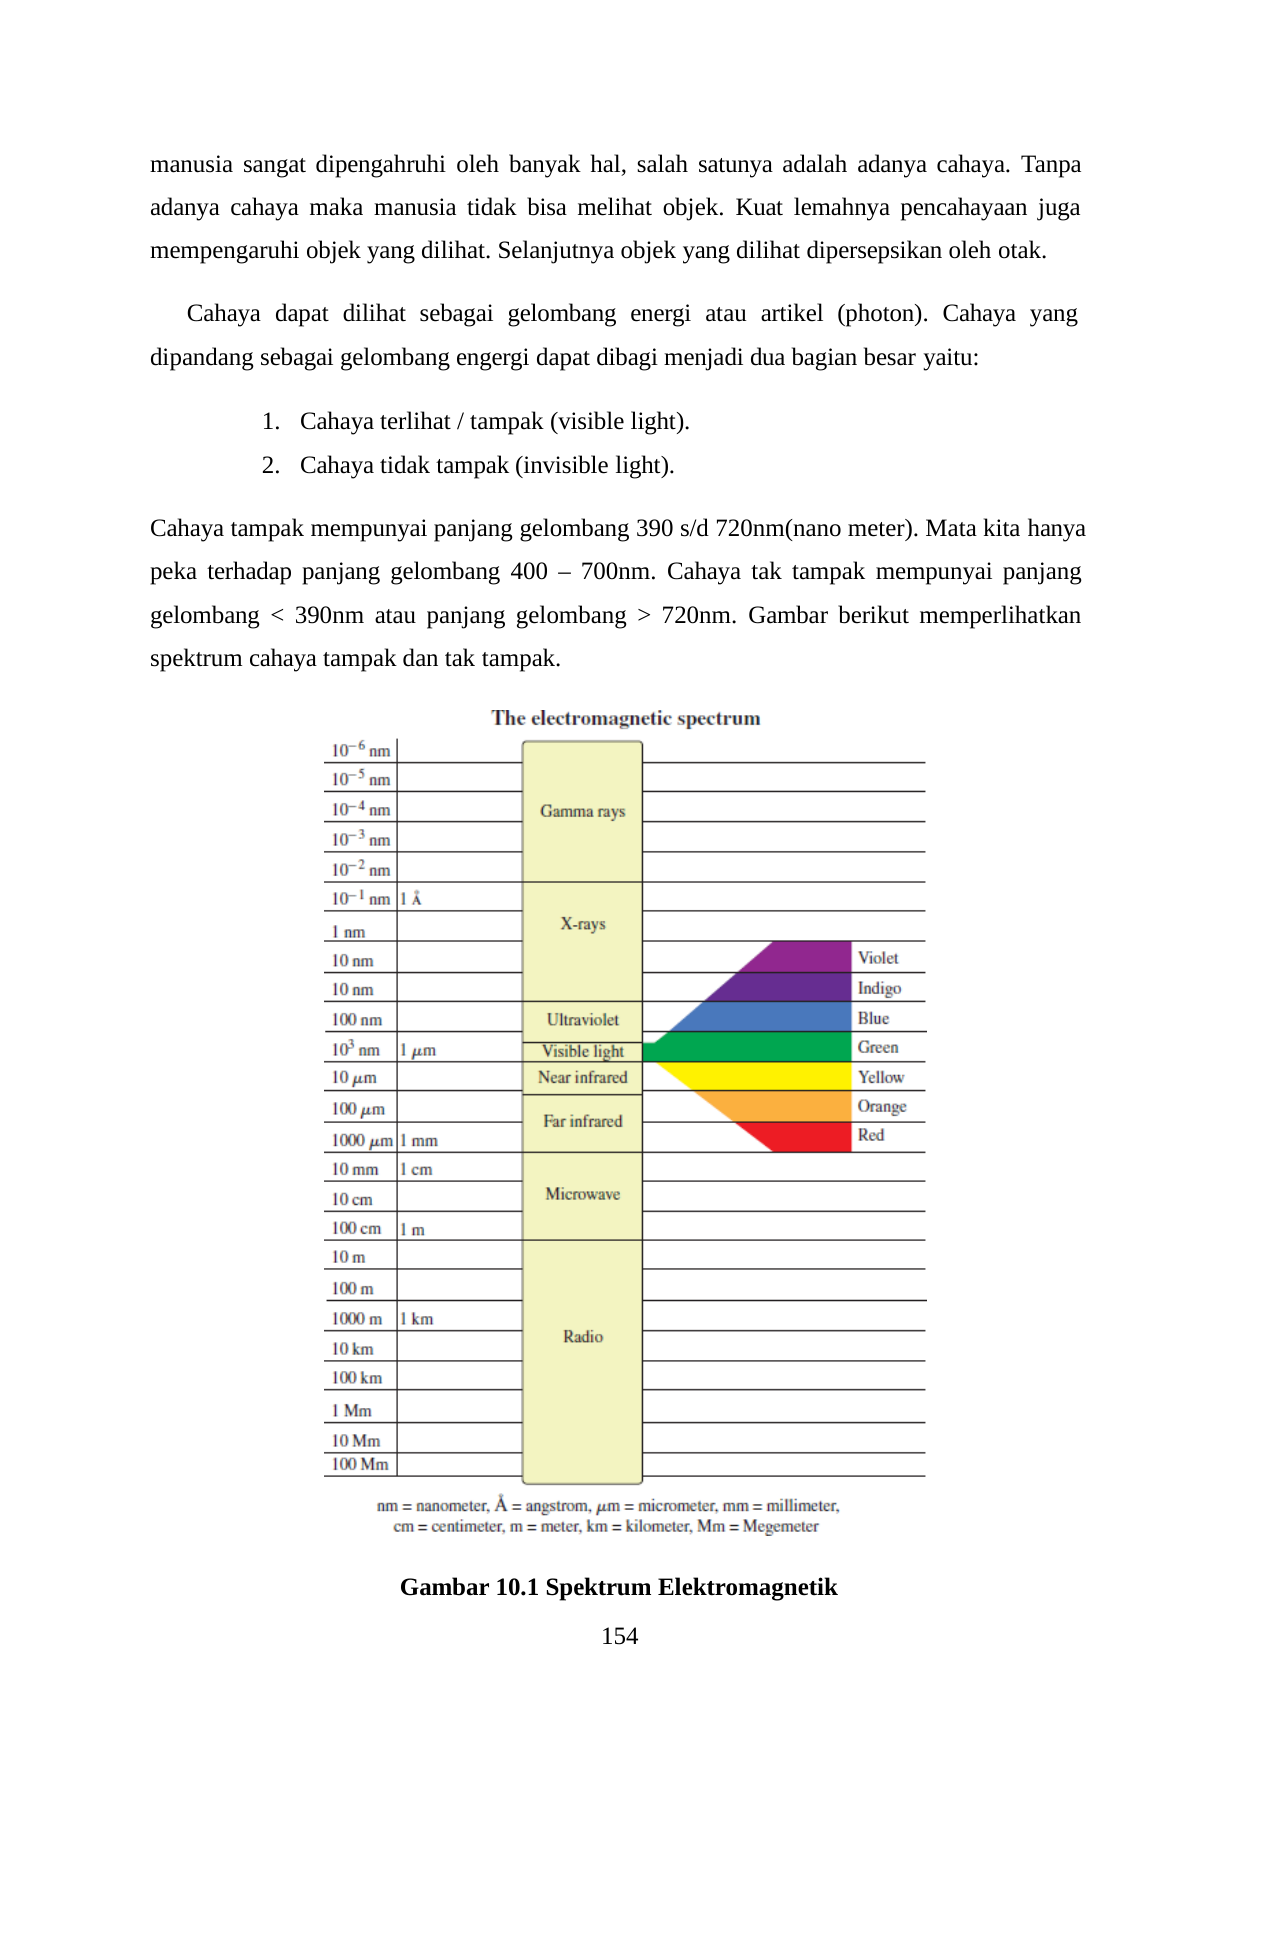

manusia sangat dipengahruhi oleh banyak hal, salah satunya adalah adanya cahaya. Tanpa  adanya cahaya maka manusia tidak bisa melihat objek. Kuat lemahnya pencahayaan juga  mempengaruhi objek yang dilihat. Selanjutnya objek yang dilihat dipersepsikan oleh otak.
Cahaya dapat dilihat sebagai gelombang energi atau artikel (photon). Cahaya yang  dipandang sebagai gelombang engergi dapat dibagi menjadi dua bagian besar yaitu:

Cahaya terlihat / tampak (visible light).
Cahaya tidak tampak (invisible light).
Cahaya tampak mempunyai panjang gelombang 390 s/d 720nm(nano meter). Mata kita hanya  peka terhadap panjang gelombang 400 – 700nm. Cahaya tak tampak mempunyai panjang  gelombang < 390nm atau panjang gelombang > 720nm. Gambar berikut memperlihatkan  spektrum cahaya tampak dan tak tampak.

Gambar 10.1 Spektrum Elektromagnetik
154